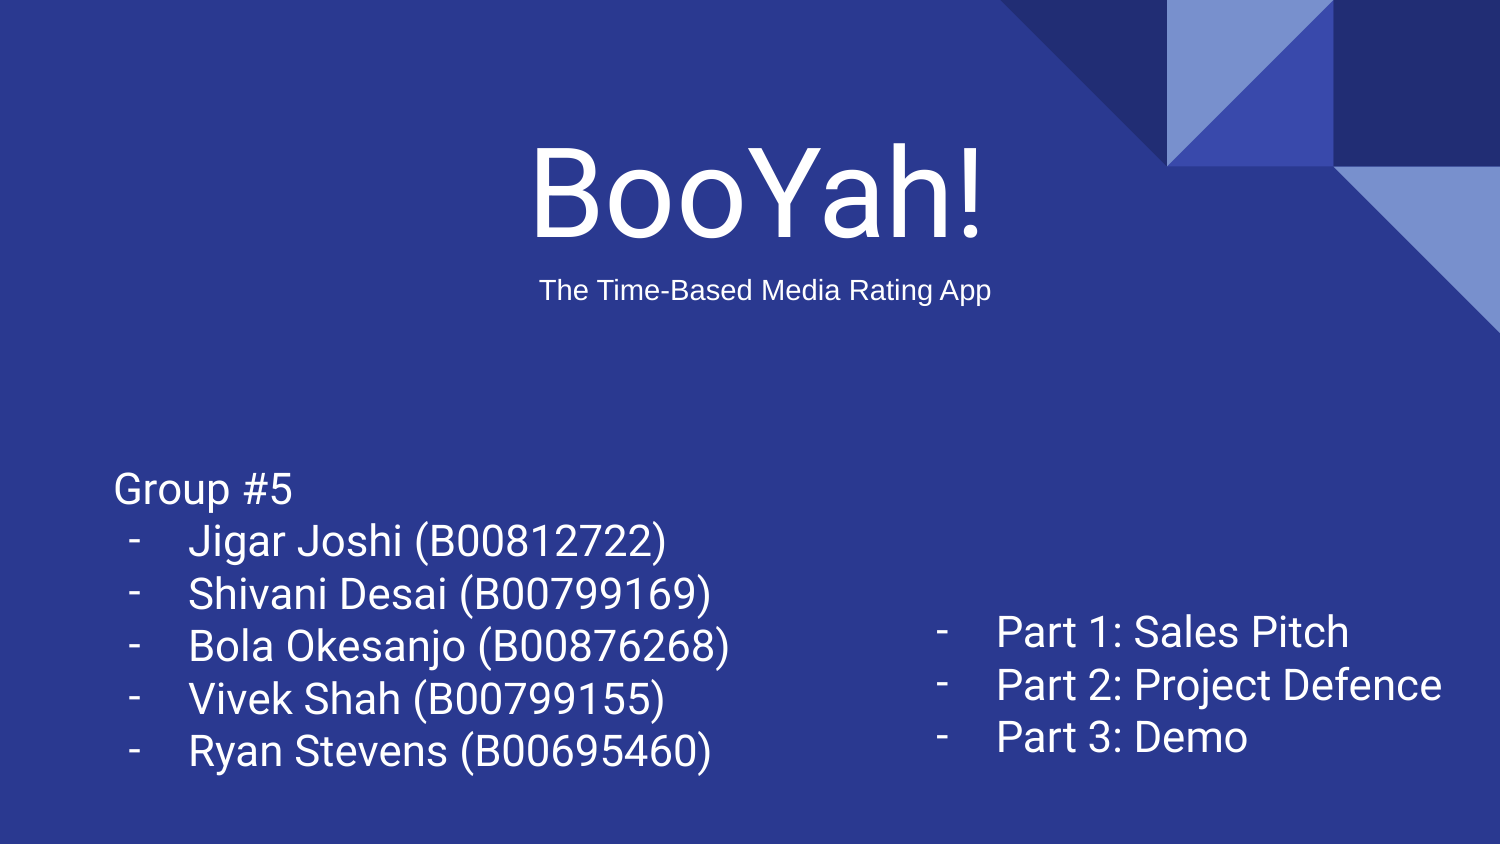

# BooYah!
The Time-Based Media Rating App
Group #5
Jigar Joshi (B00812722)
Shivani Desai (B00799169)
Bola Okesanjo (B00876268)
Vivek Shah (B00799155)
Ryan Stevens (B00695460)
Part 1: Sales Pitch
Part 2: Project Defence
Part 3: Demo